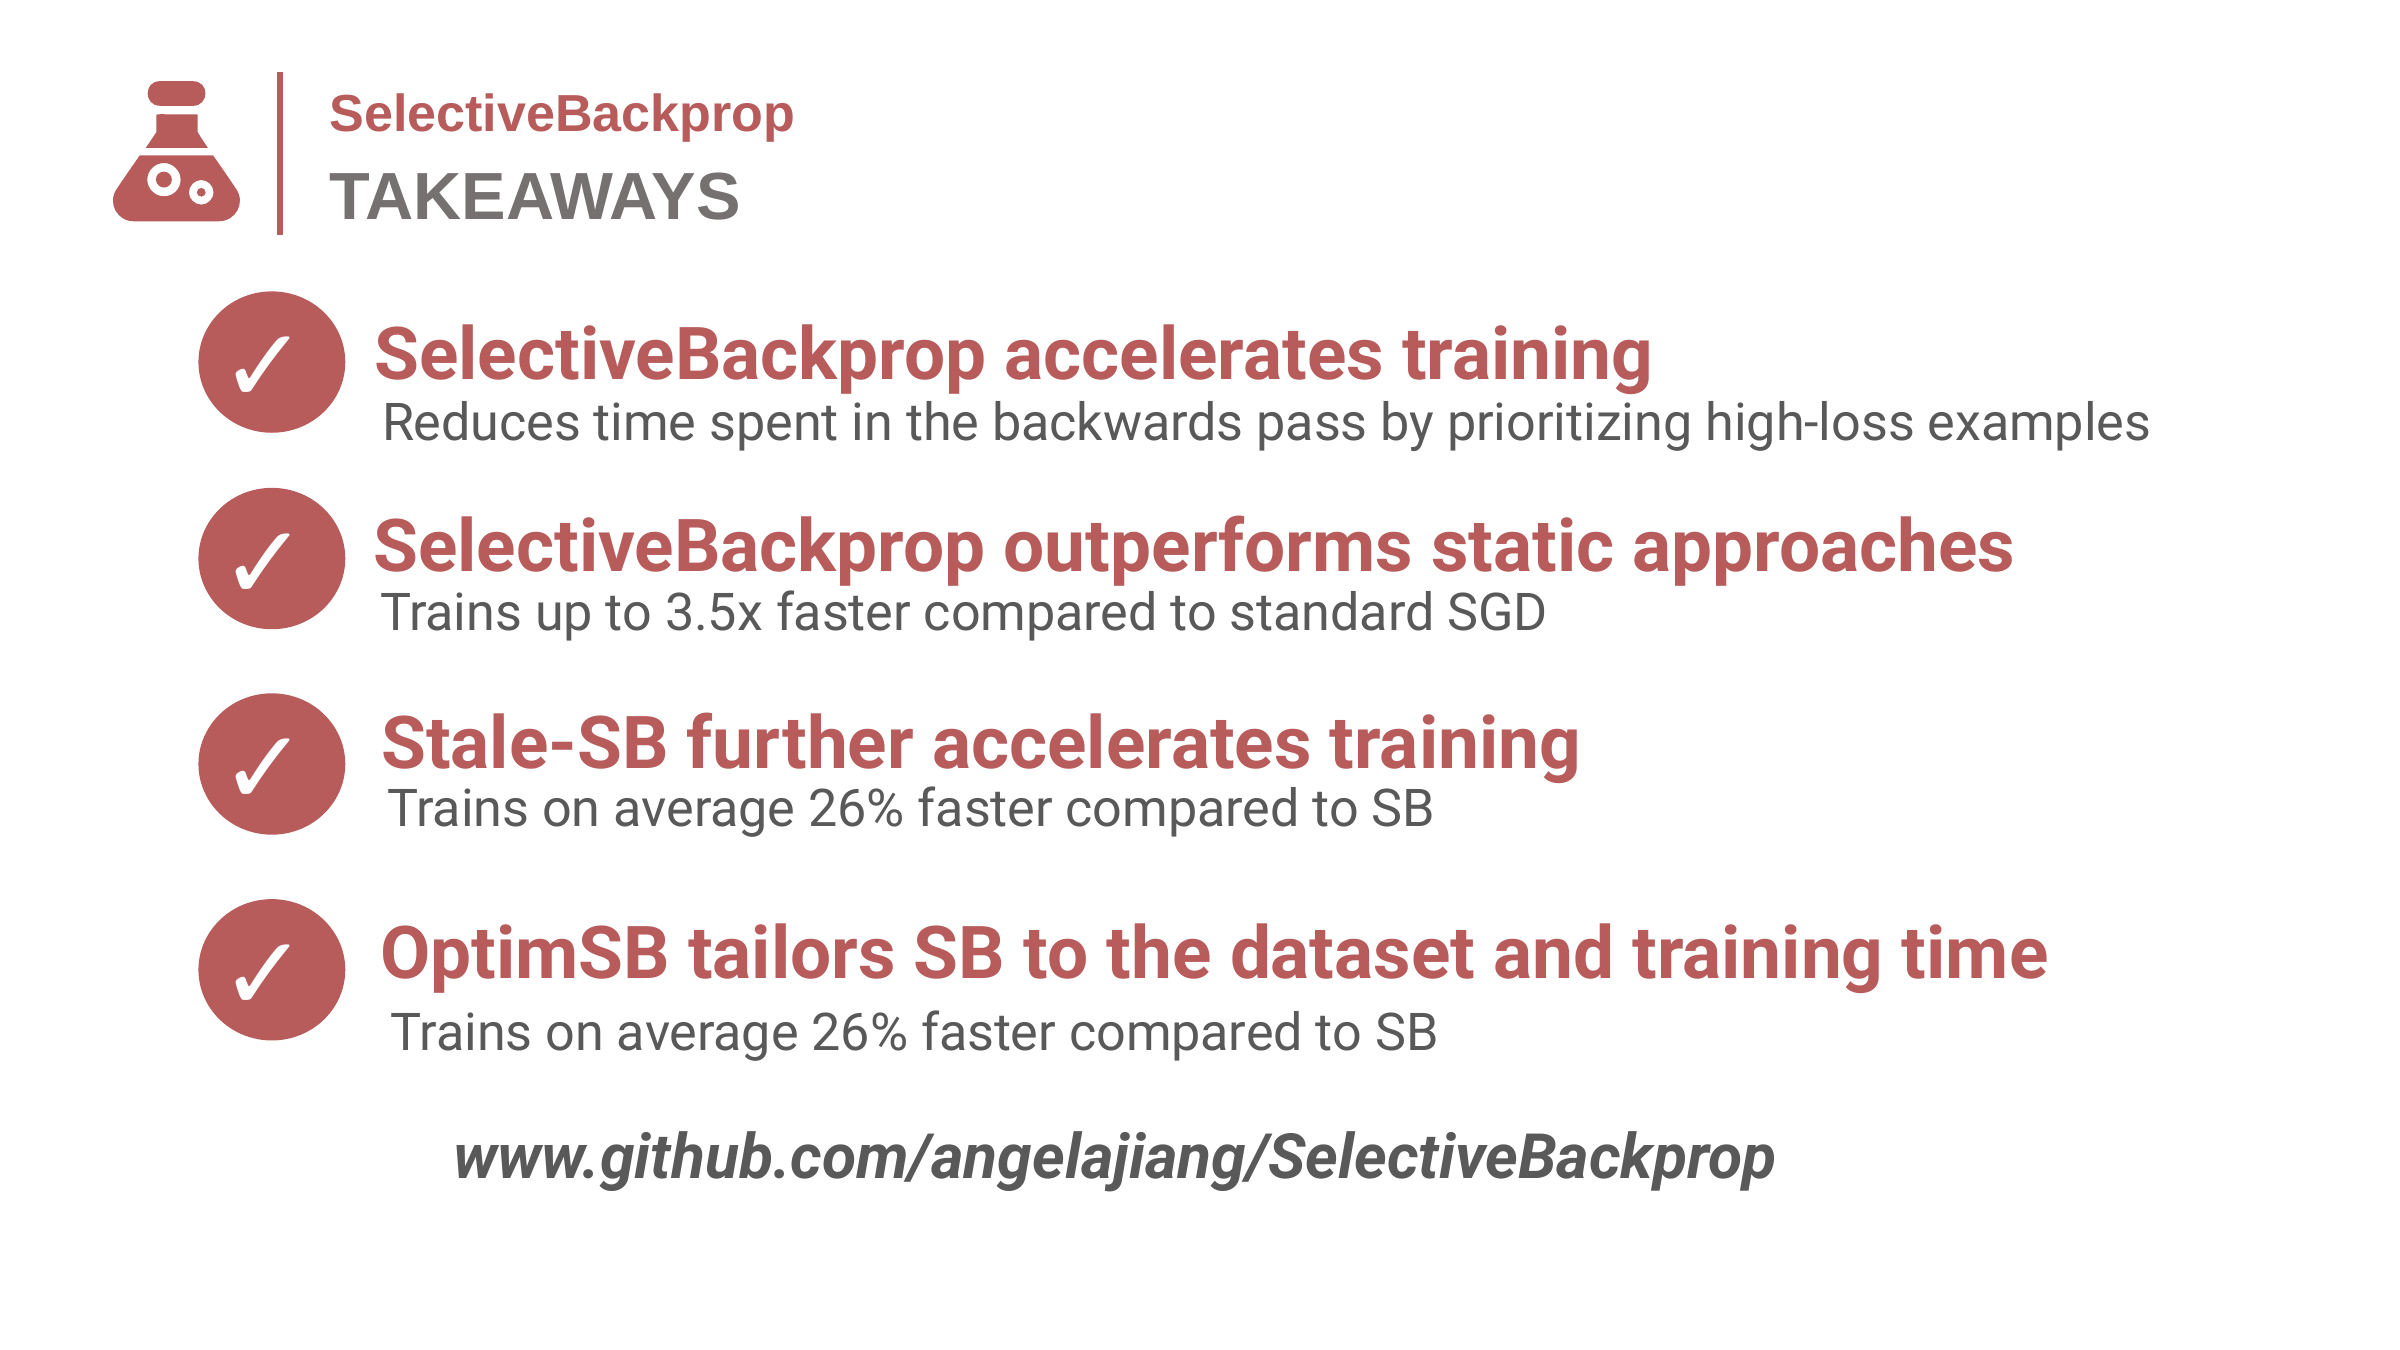

# SelectiveBackprop
TAKEAWAYS
✓

SelectiveBackprop accelerates training
Reduces time spent in the backwards pass by prioritizing high-loss examples
✓

SelectiveBackprop outperforms static approaches
Trains up to 3.5x faster compared to standard SGD
Stale-SB further accelerates training
✓

Trains on average 26% faster compared to SB
OptimSB tailors SB to the dataset and training time
✓

Trains on average 26% faster compared to SB
www.github.com/angelajiang/SelectiveBackprop